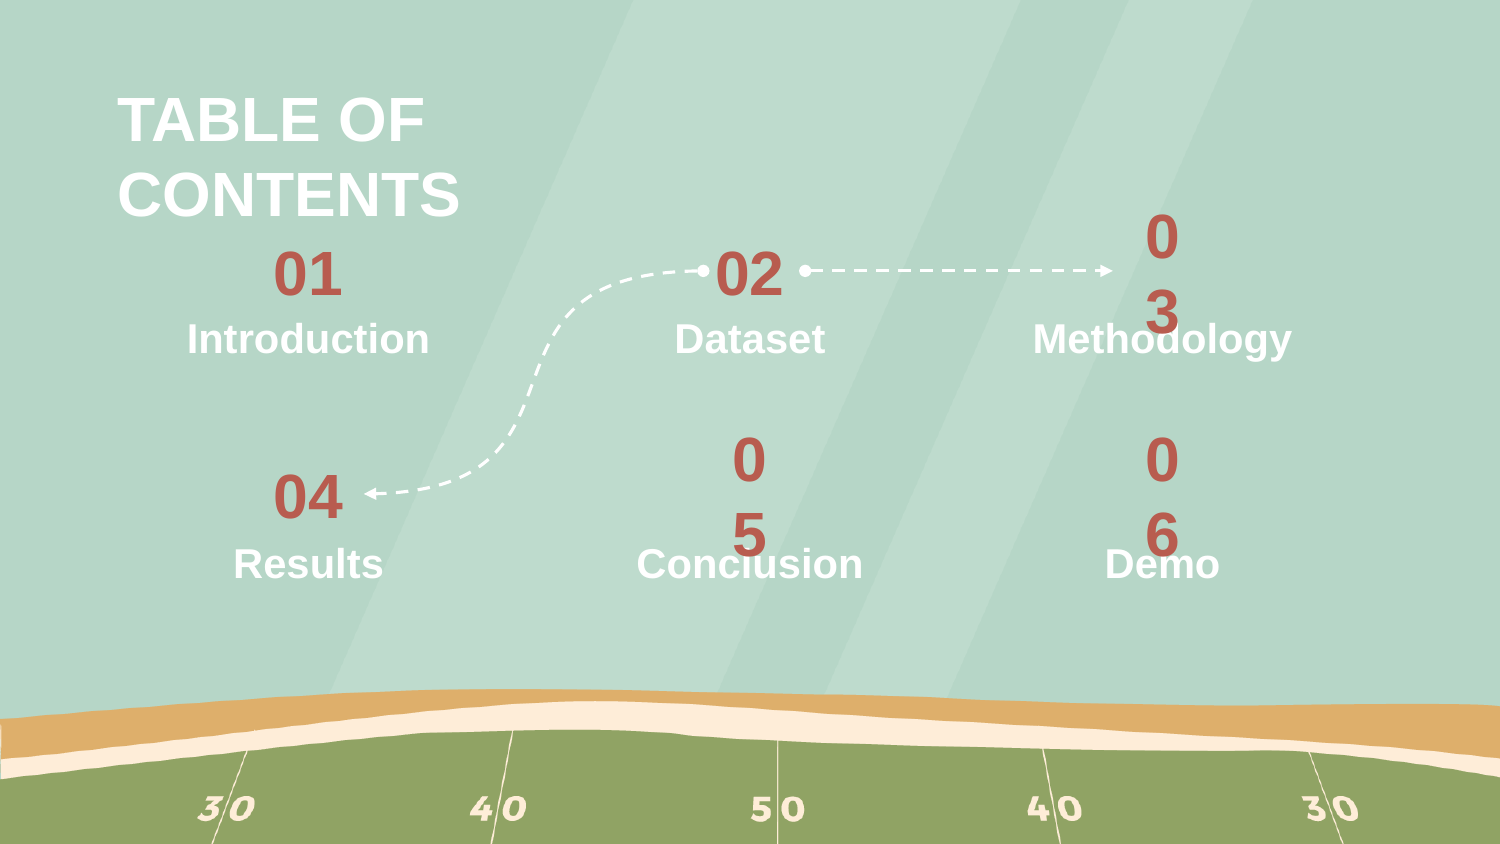

TABLE OF CONTENTS
01
02
03
Introduction
Dataset
Methodology
04
05
06
# Results
Conclusion
Demo